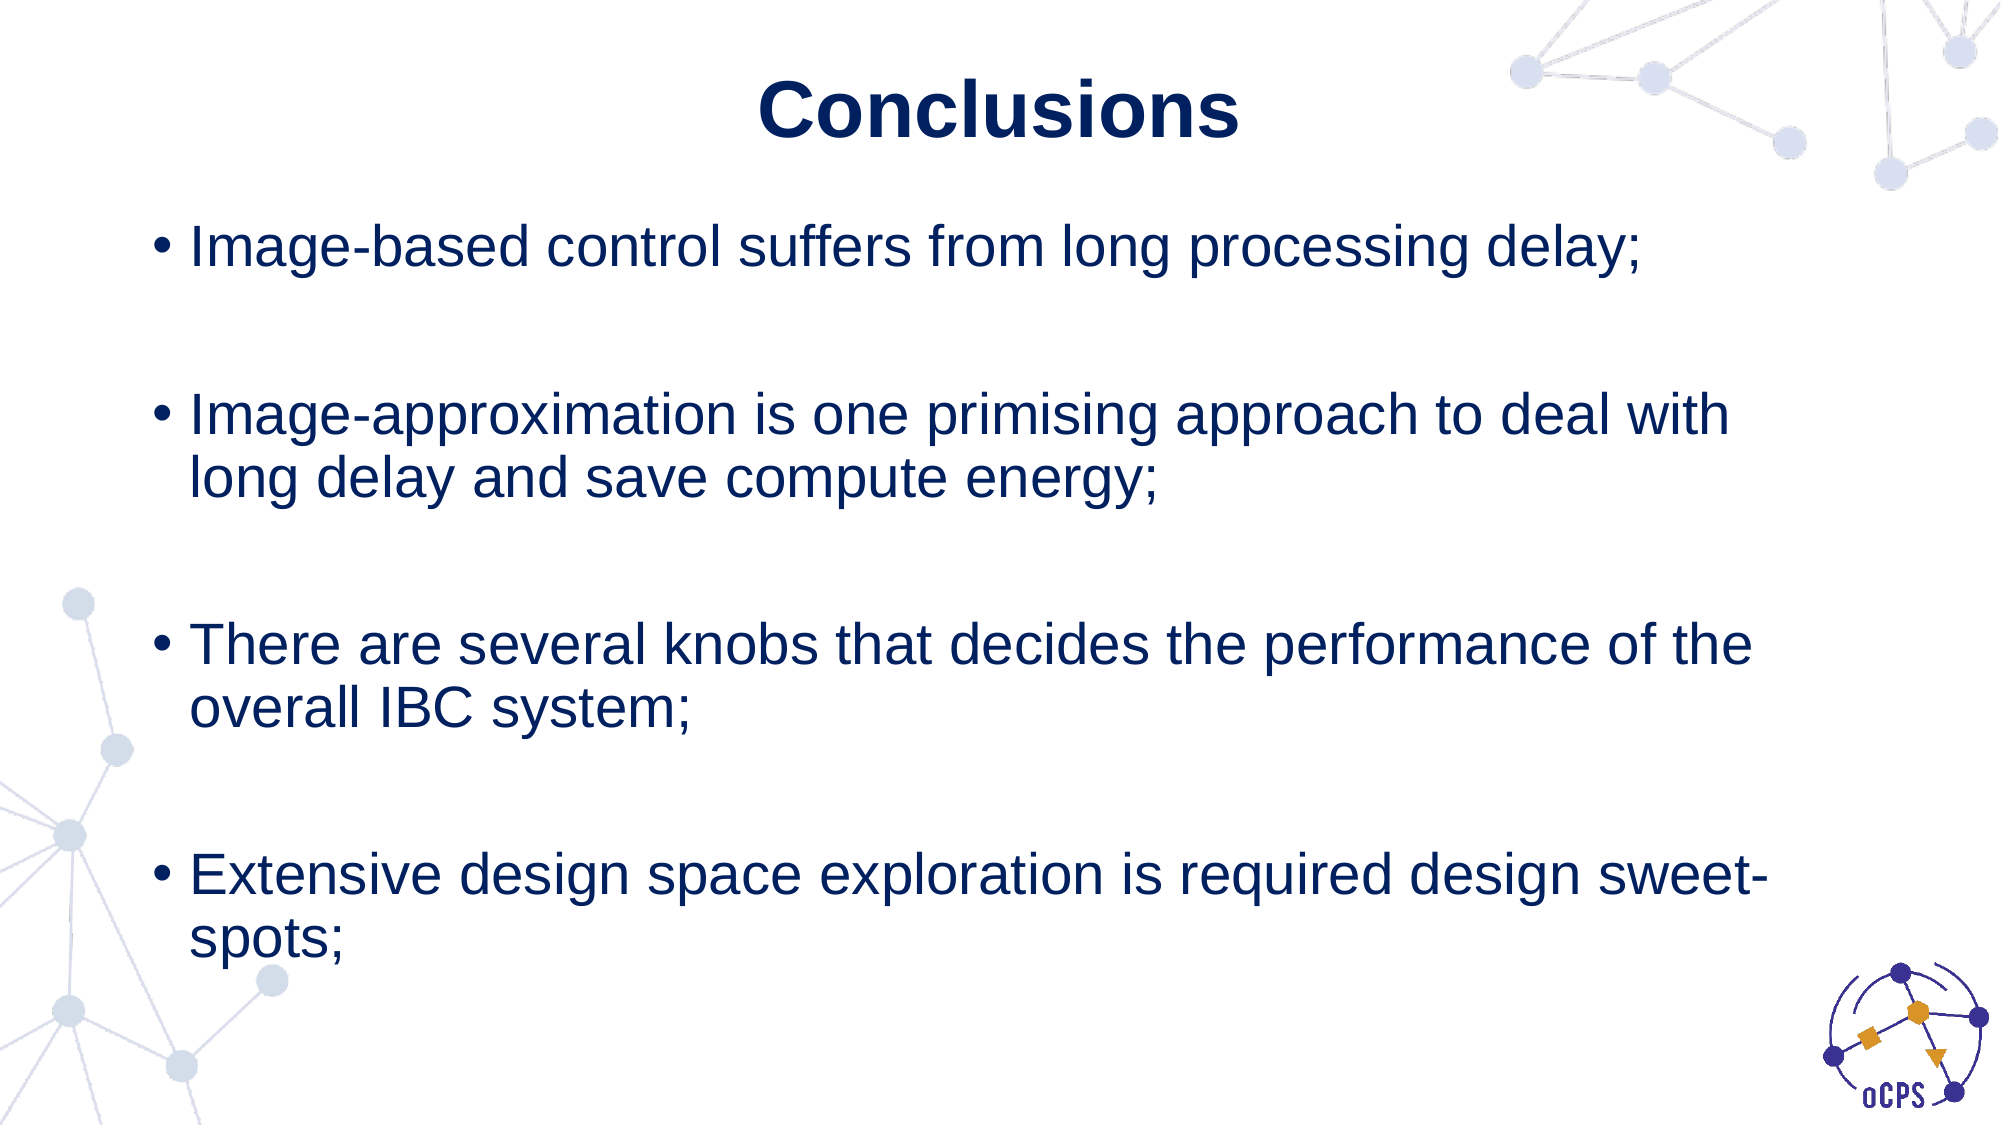

# Conclusions
Image-based control suffers from long processing delay;

Image-approximation is one primising approach to deal with long delay and save compute energy;

There are several knobs that decides the performance of the overall IBC system;

Extensive design space exploration is required design sweet-spots;